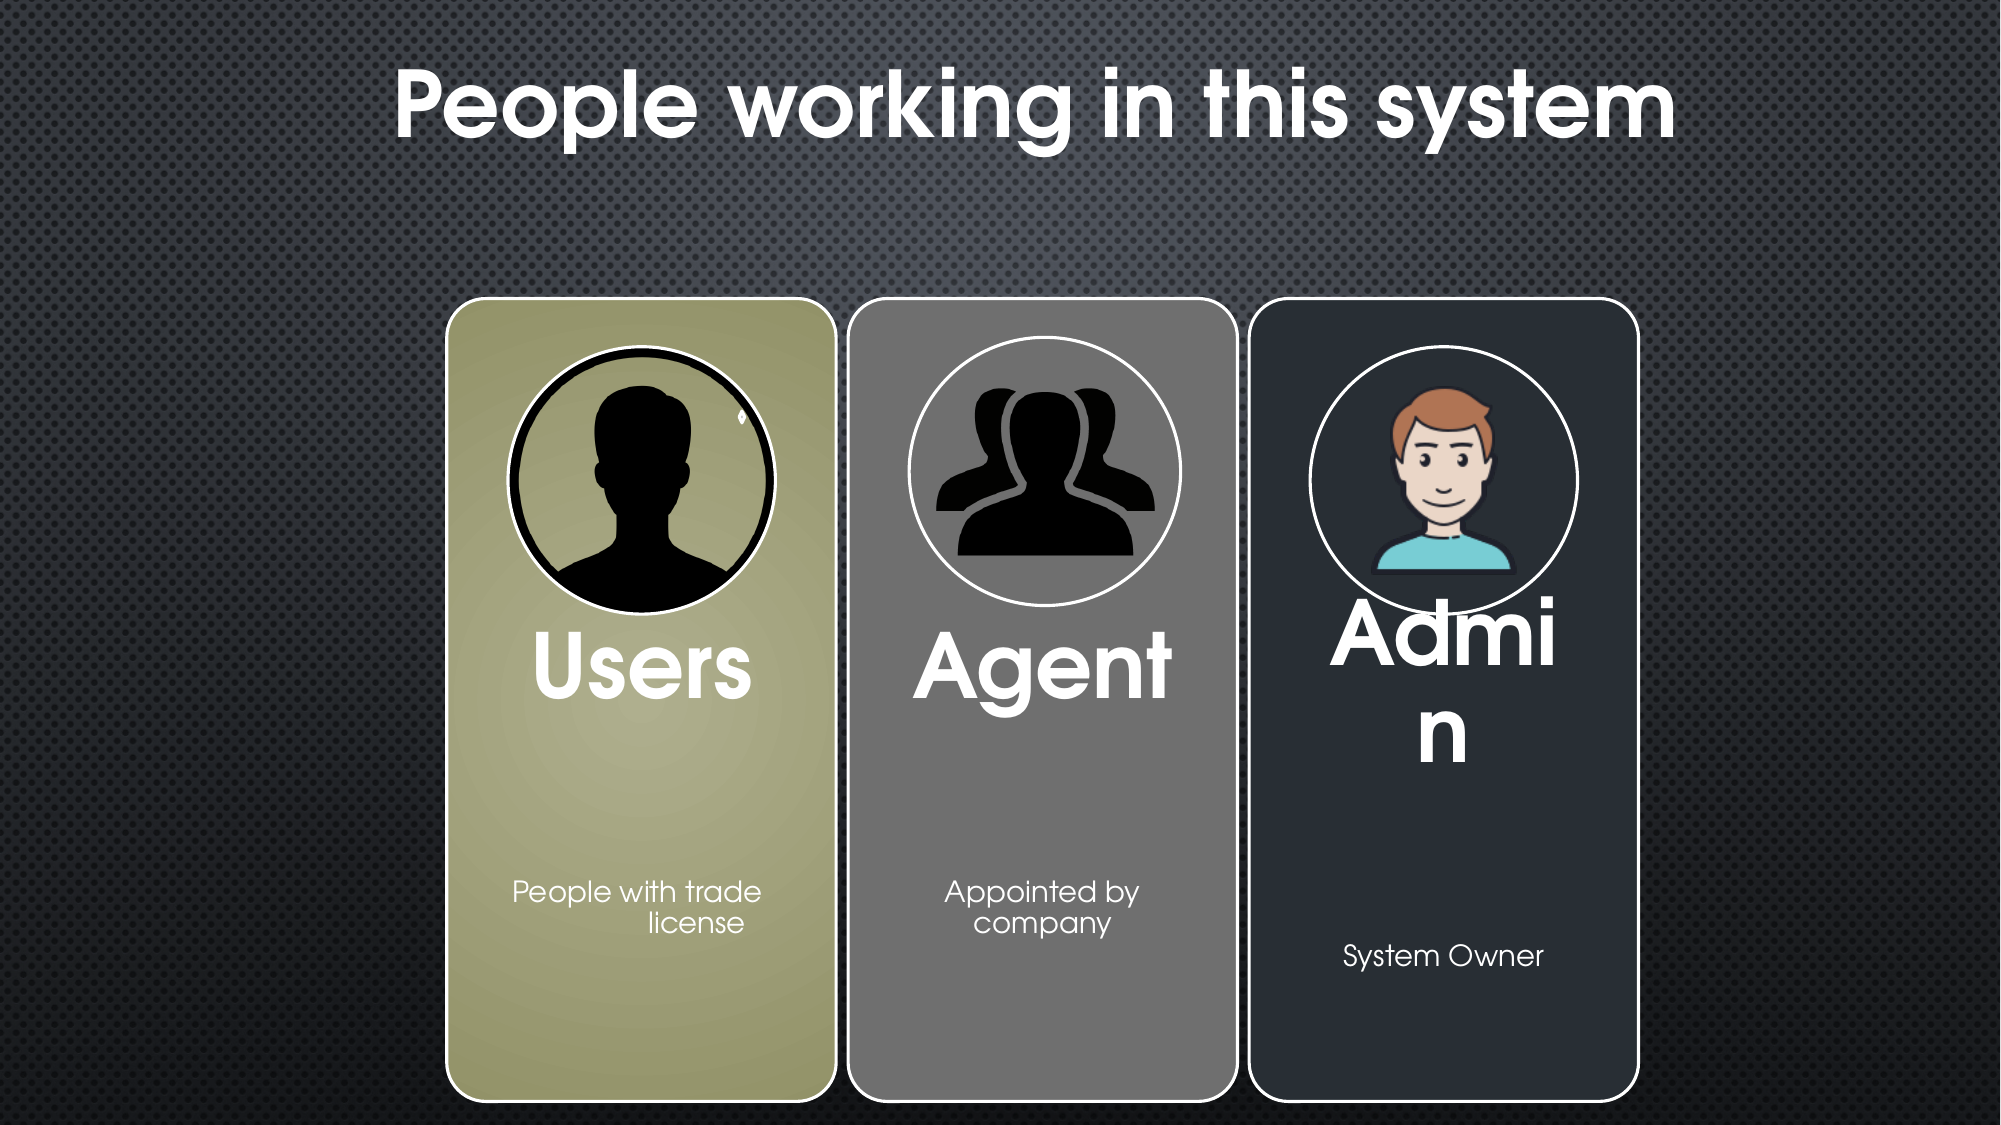

People working in this system
Users

People with trade                license
Agent

Appointed by company
Admin

System Owner